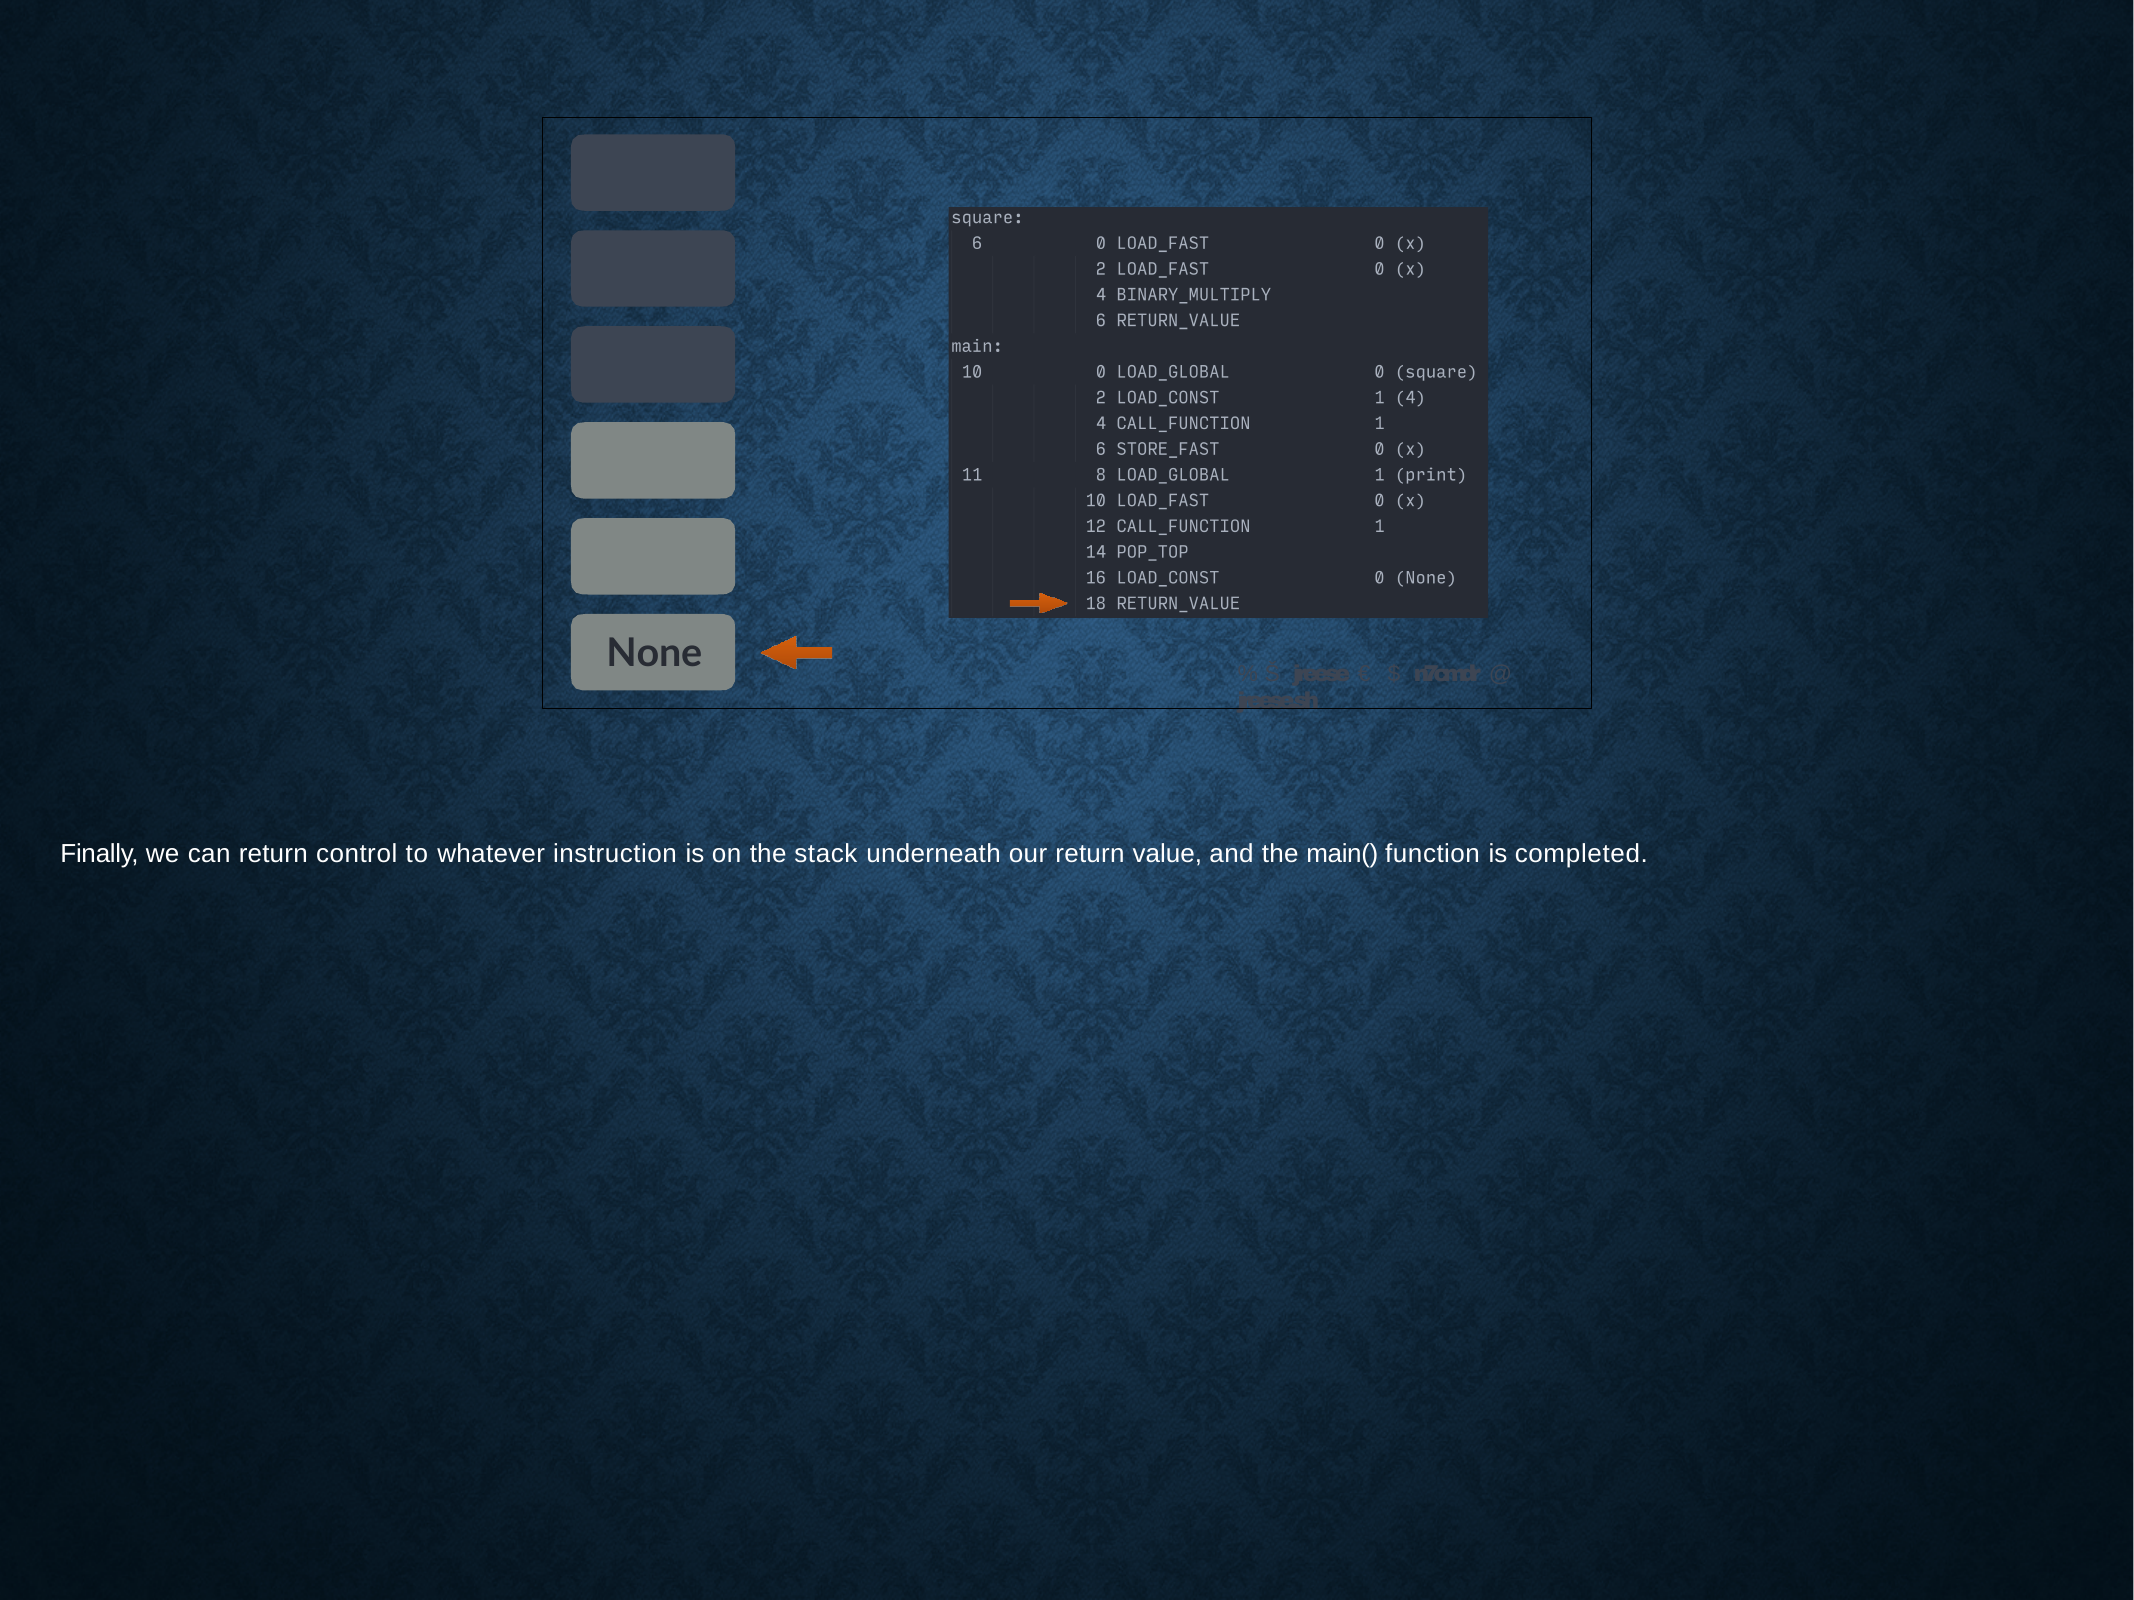

None

% Š jreese € $ n7cmdr @ jreese.sh
Finally, we can return control to whatever instruction is on the stack underneath our return value, and the main() function is completed.